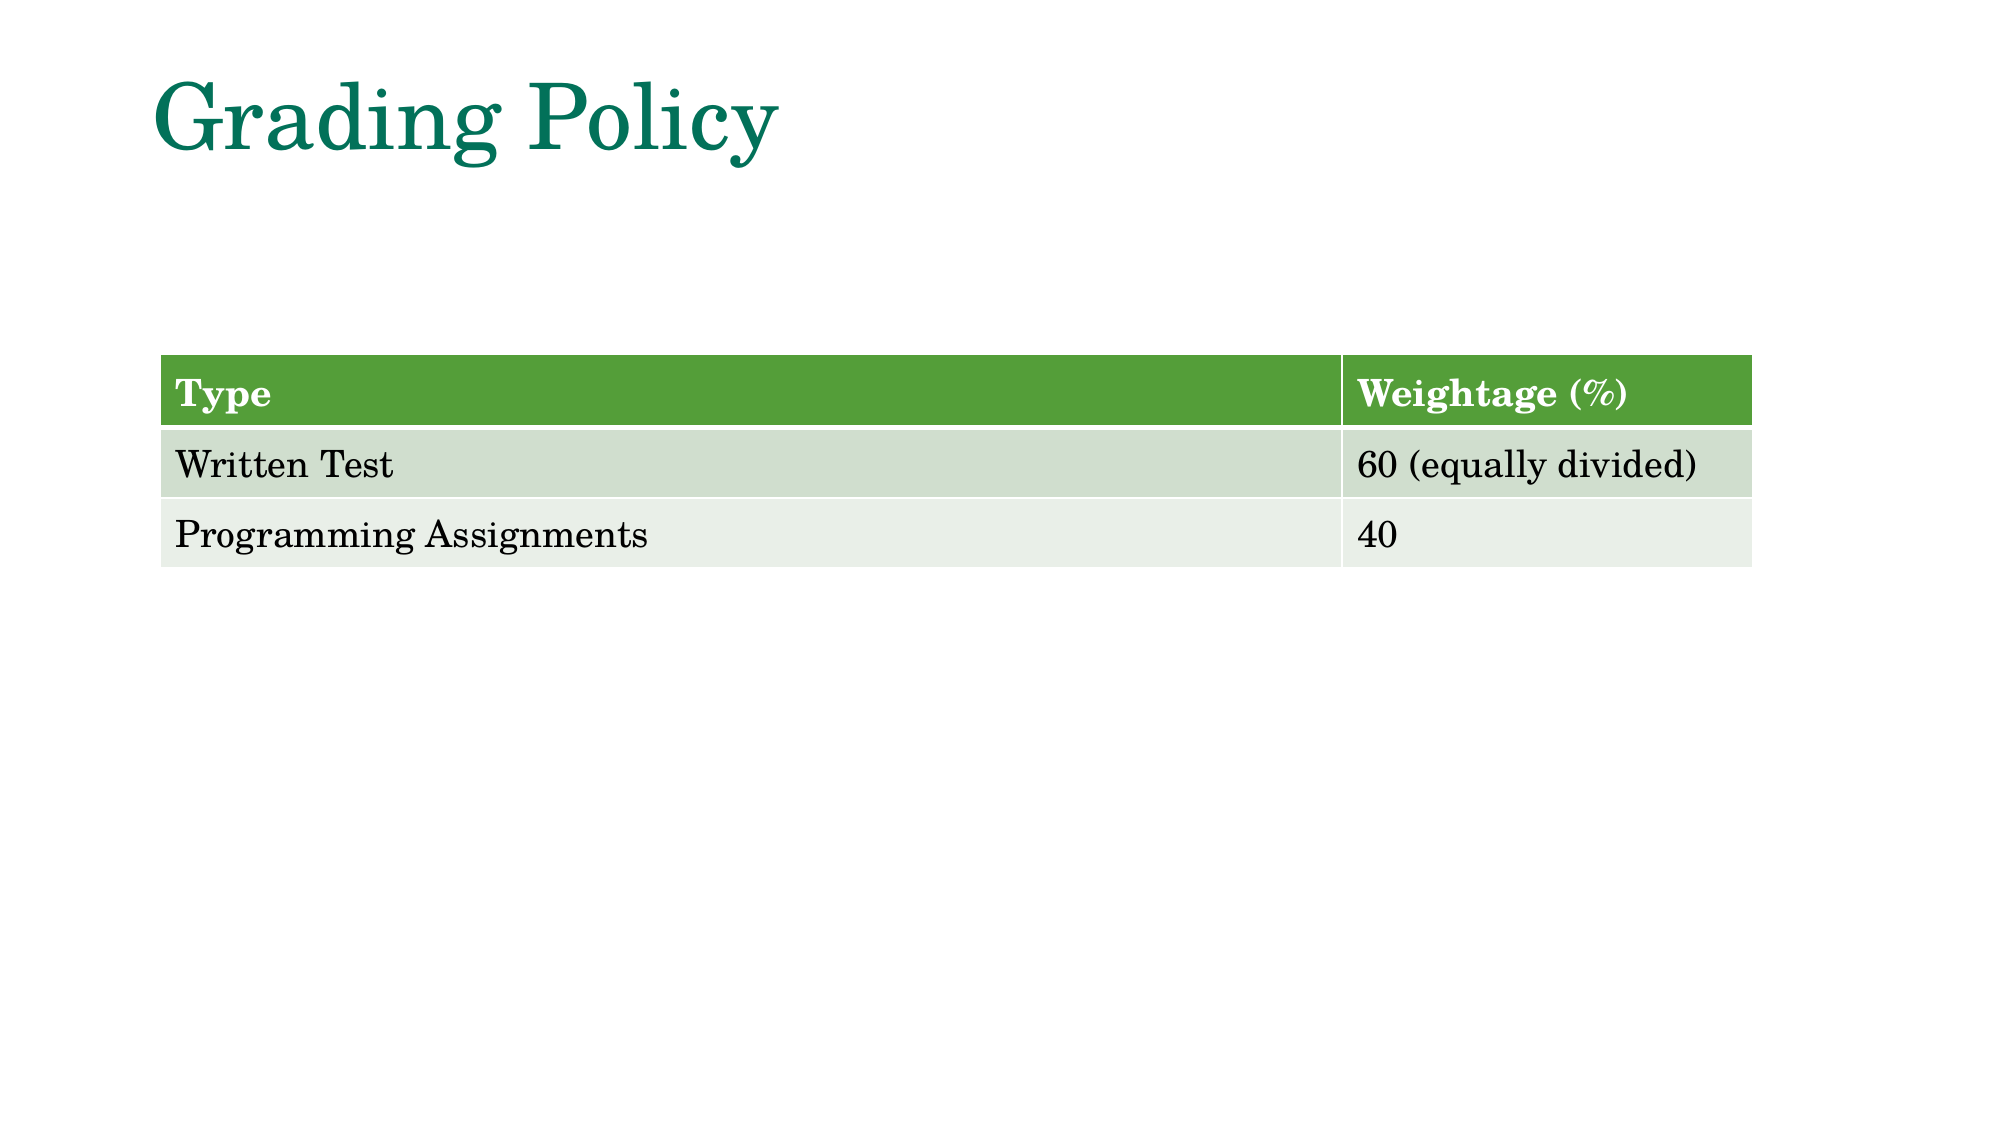

# Grading Policy
| Type | Weightage (%) |
| --- | --- |
| Written Test | 60 (equally divided) |
| Programming Assignments | 40 |